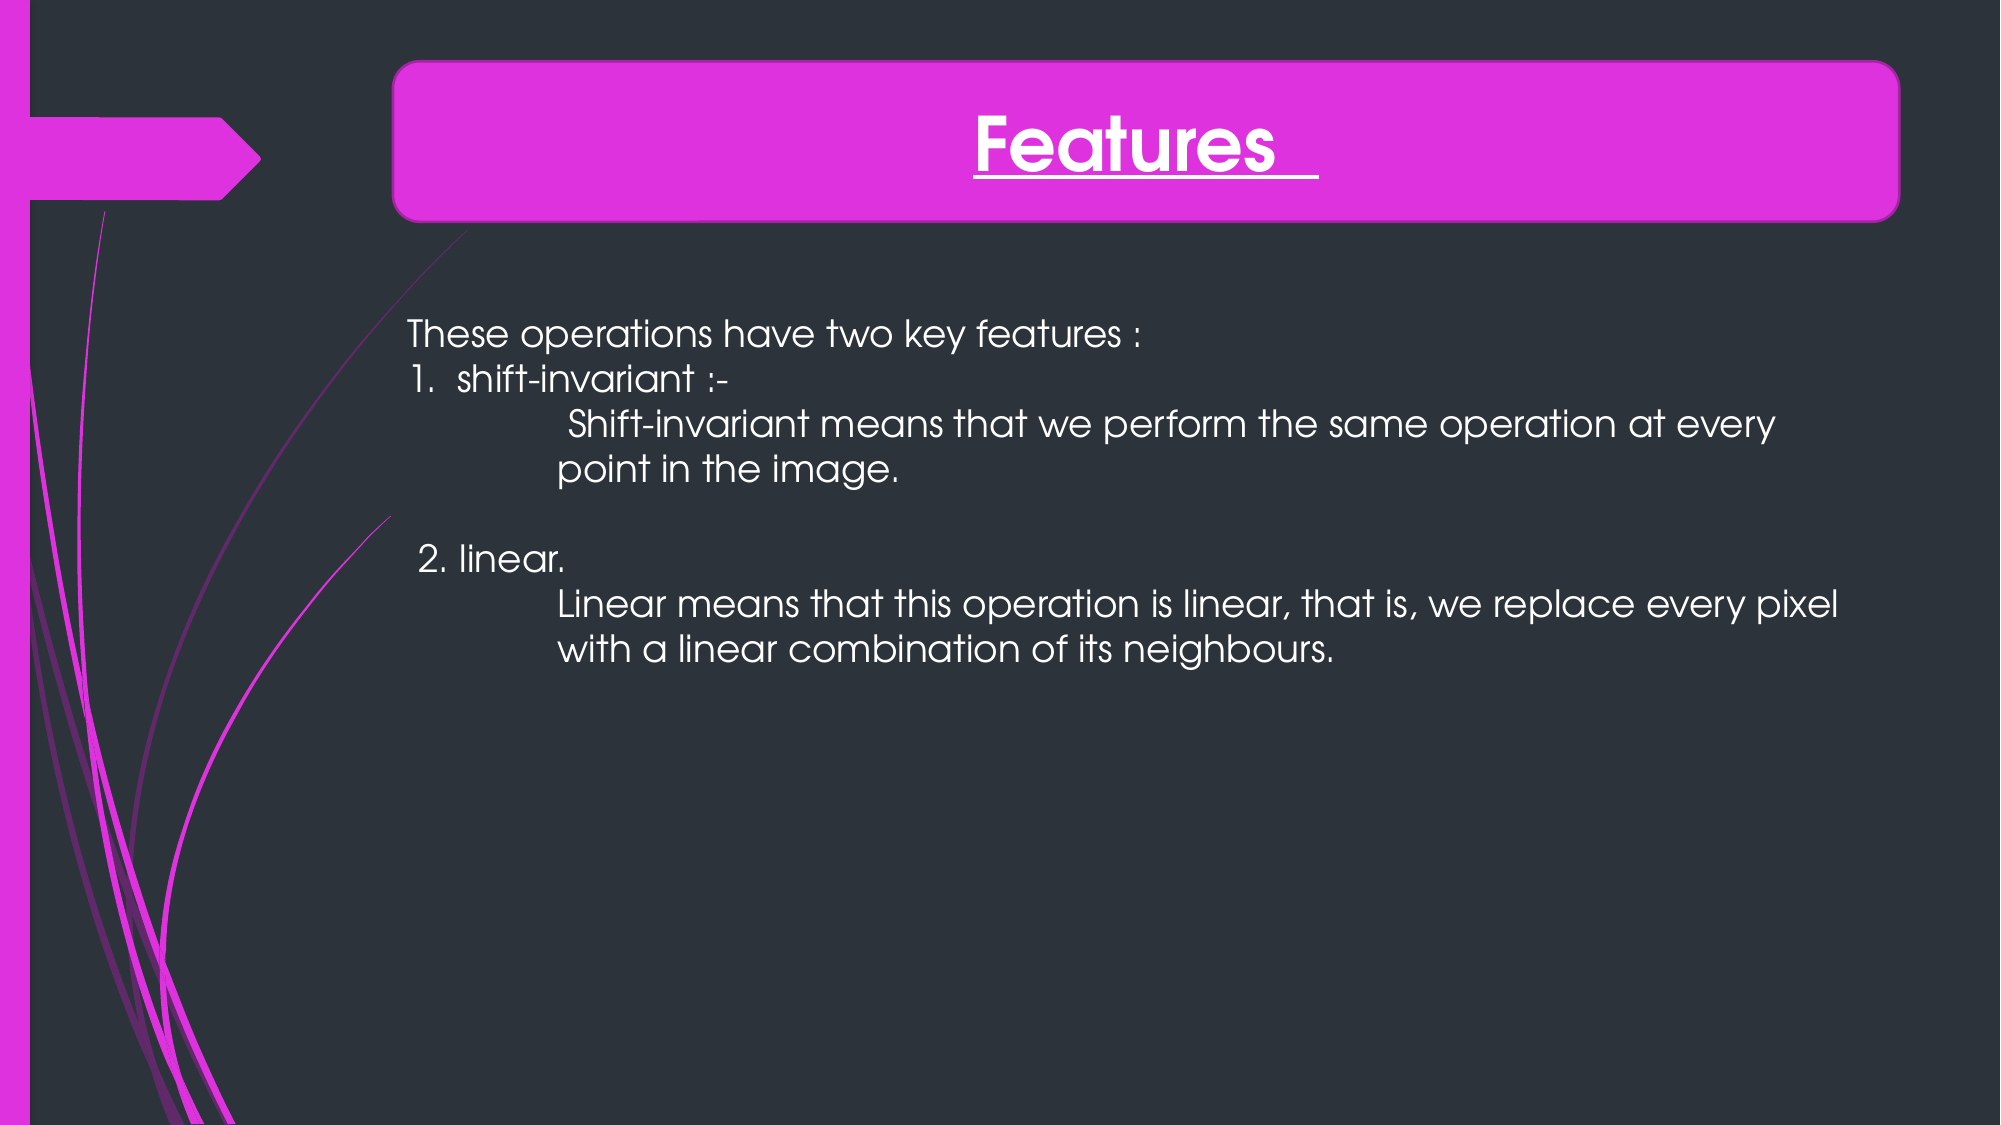

Features
These operations have two key features :
1.  shift-invariant :-
	 Shift-invariant means that we perform the same operation at every 	point in the image.

 2. linear.
	Linear means that this operation is linear, that is, we replace every pixel 	with a linear combination of its neighbours.